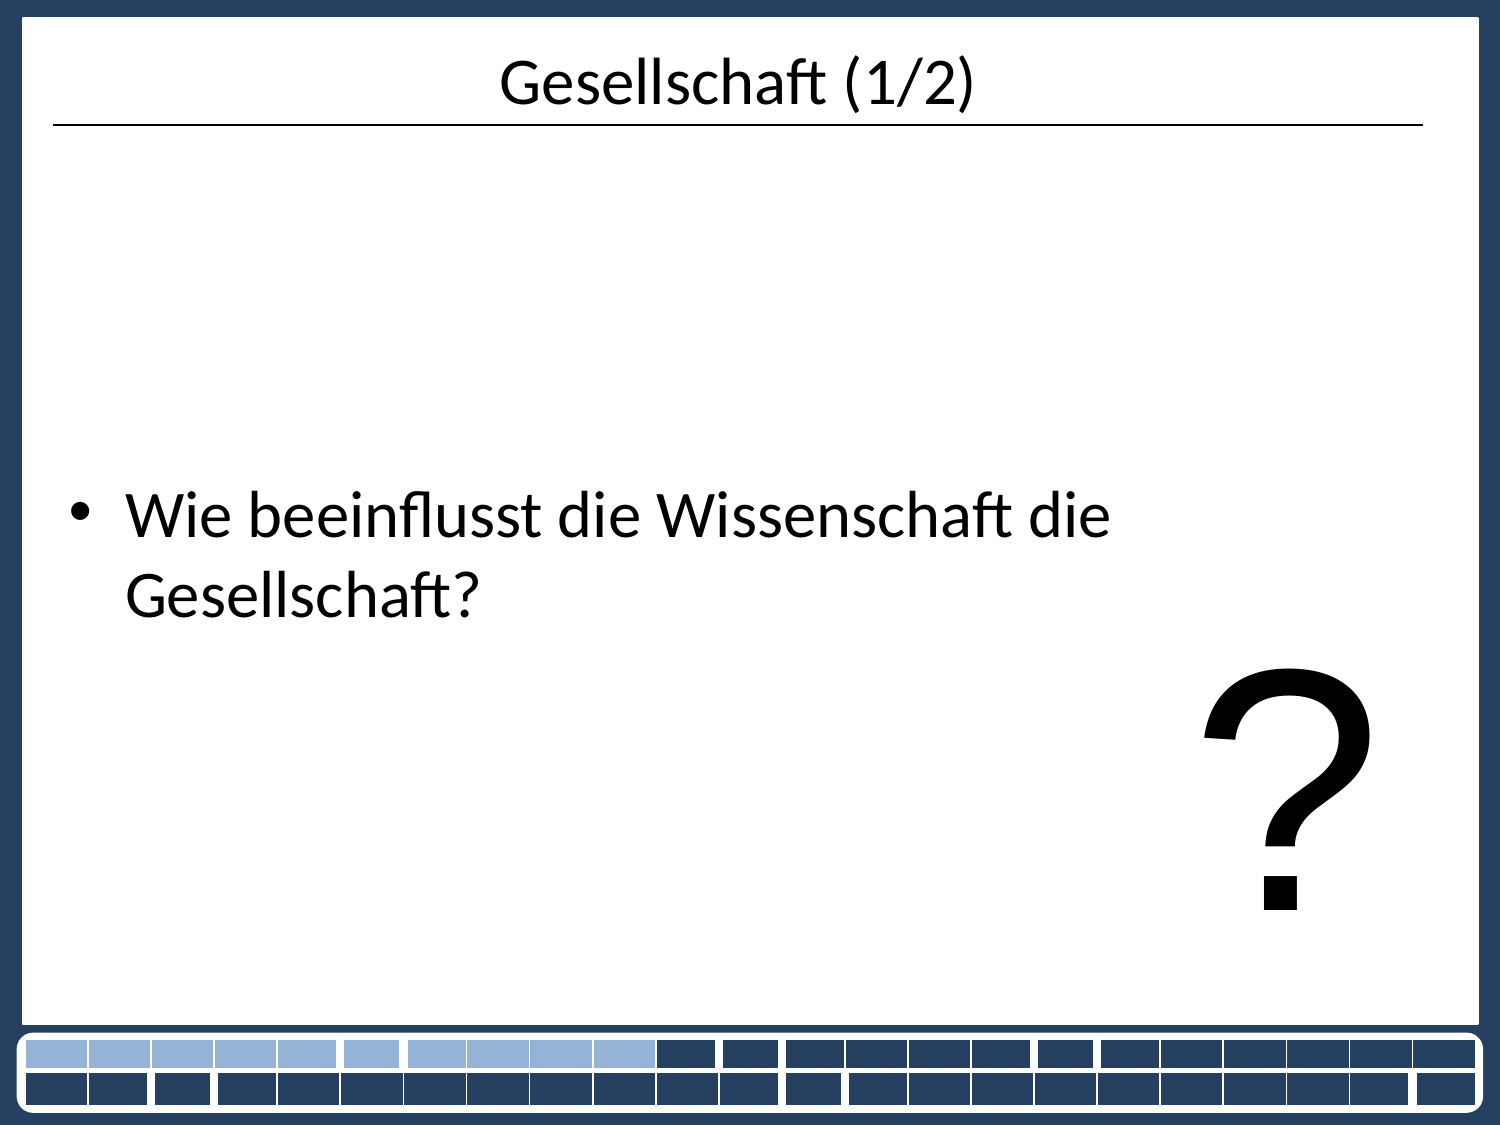

# Gesellschaft (1/2)
Wie beeinflusst die Wissenschaft die Gesellschaft?
?

|  |  |  |  |  |  |  |  |  |  |  |  |  |  |  |  |  |  |  |  |  |  |  |
| --- | --- | --- | --- | --- | --- | --- | --- | --- | --- | --- | --- | --- | --- | --- | --- | --- | --- | --- | --- | --- | --- | --- |
|  |  |  |  |  |  |  |  |  |  |  |  |  |  |  |  |  |  |  |  |  |  |  |
10.12.2013
19